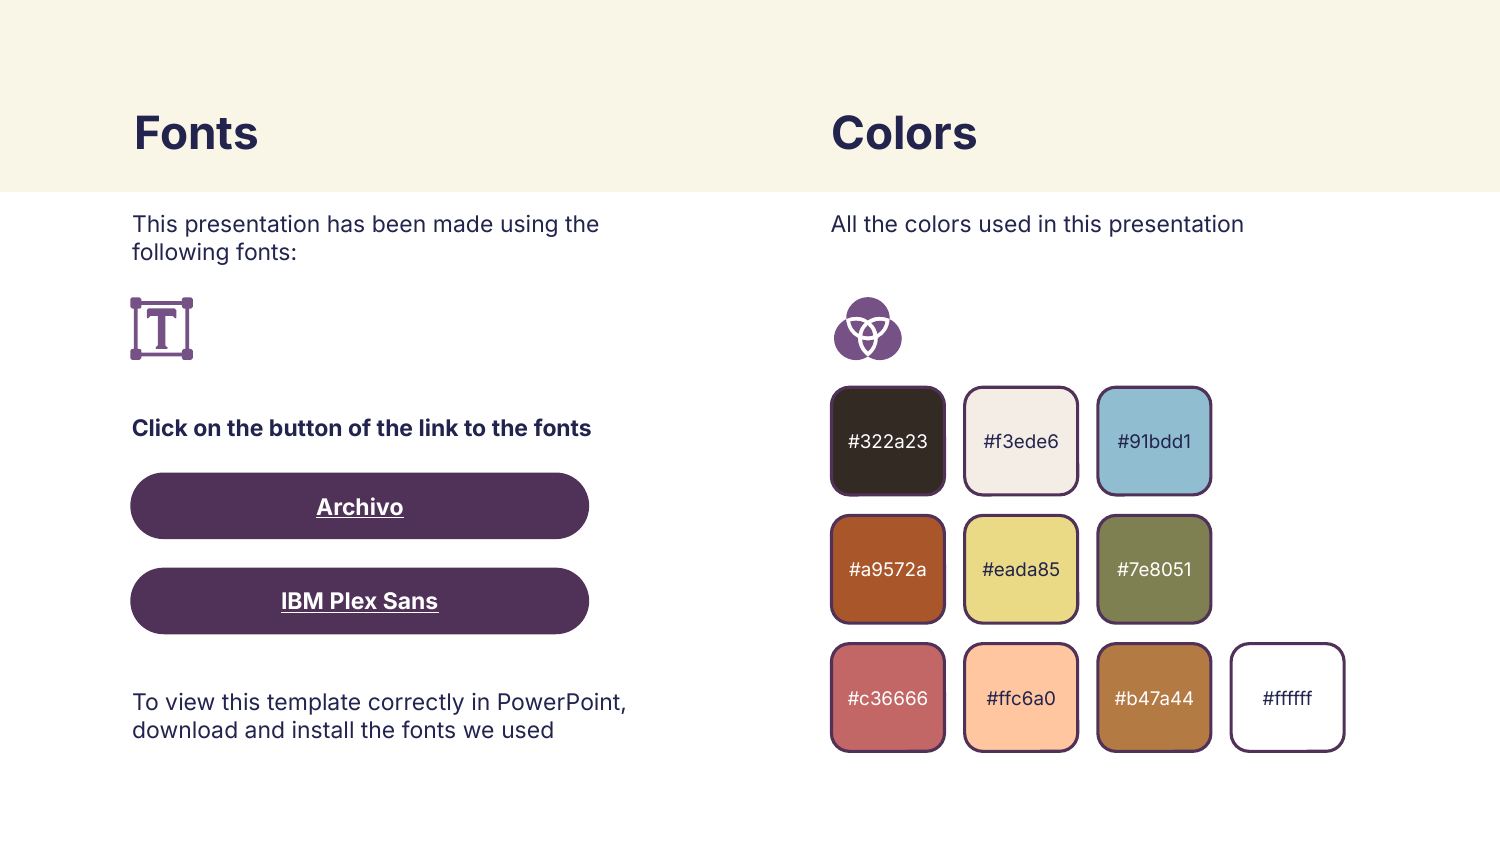

# Fonts
Colors
This presentation has been made using the following fonts:
All the colors used in this presentation

Click on the button of the link to the fonts
#322a23
#f3ede6
#91bdd1
Archivo

#a9572a
#eada85
#7e8051
IBM Plex Sans

#ffffff
#c36666
#ffc6a0
#b47a44
To view this template correctly in PowerPoint, download and install the fonts we used